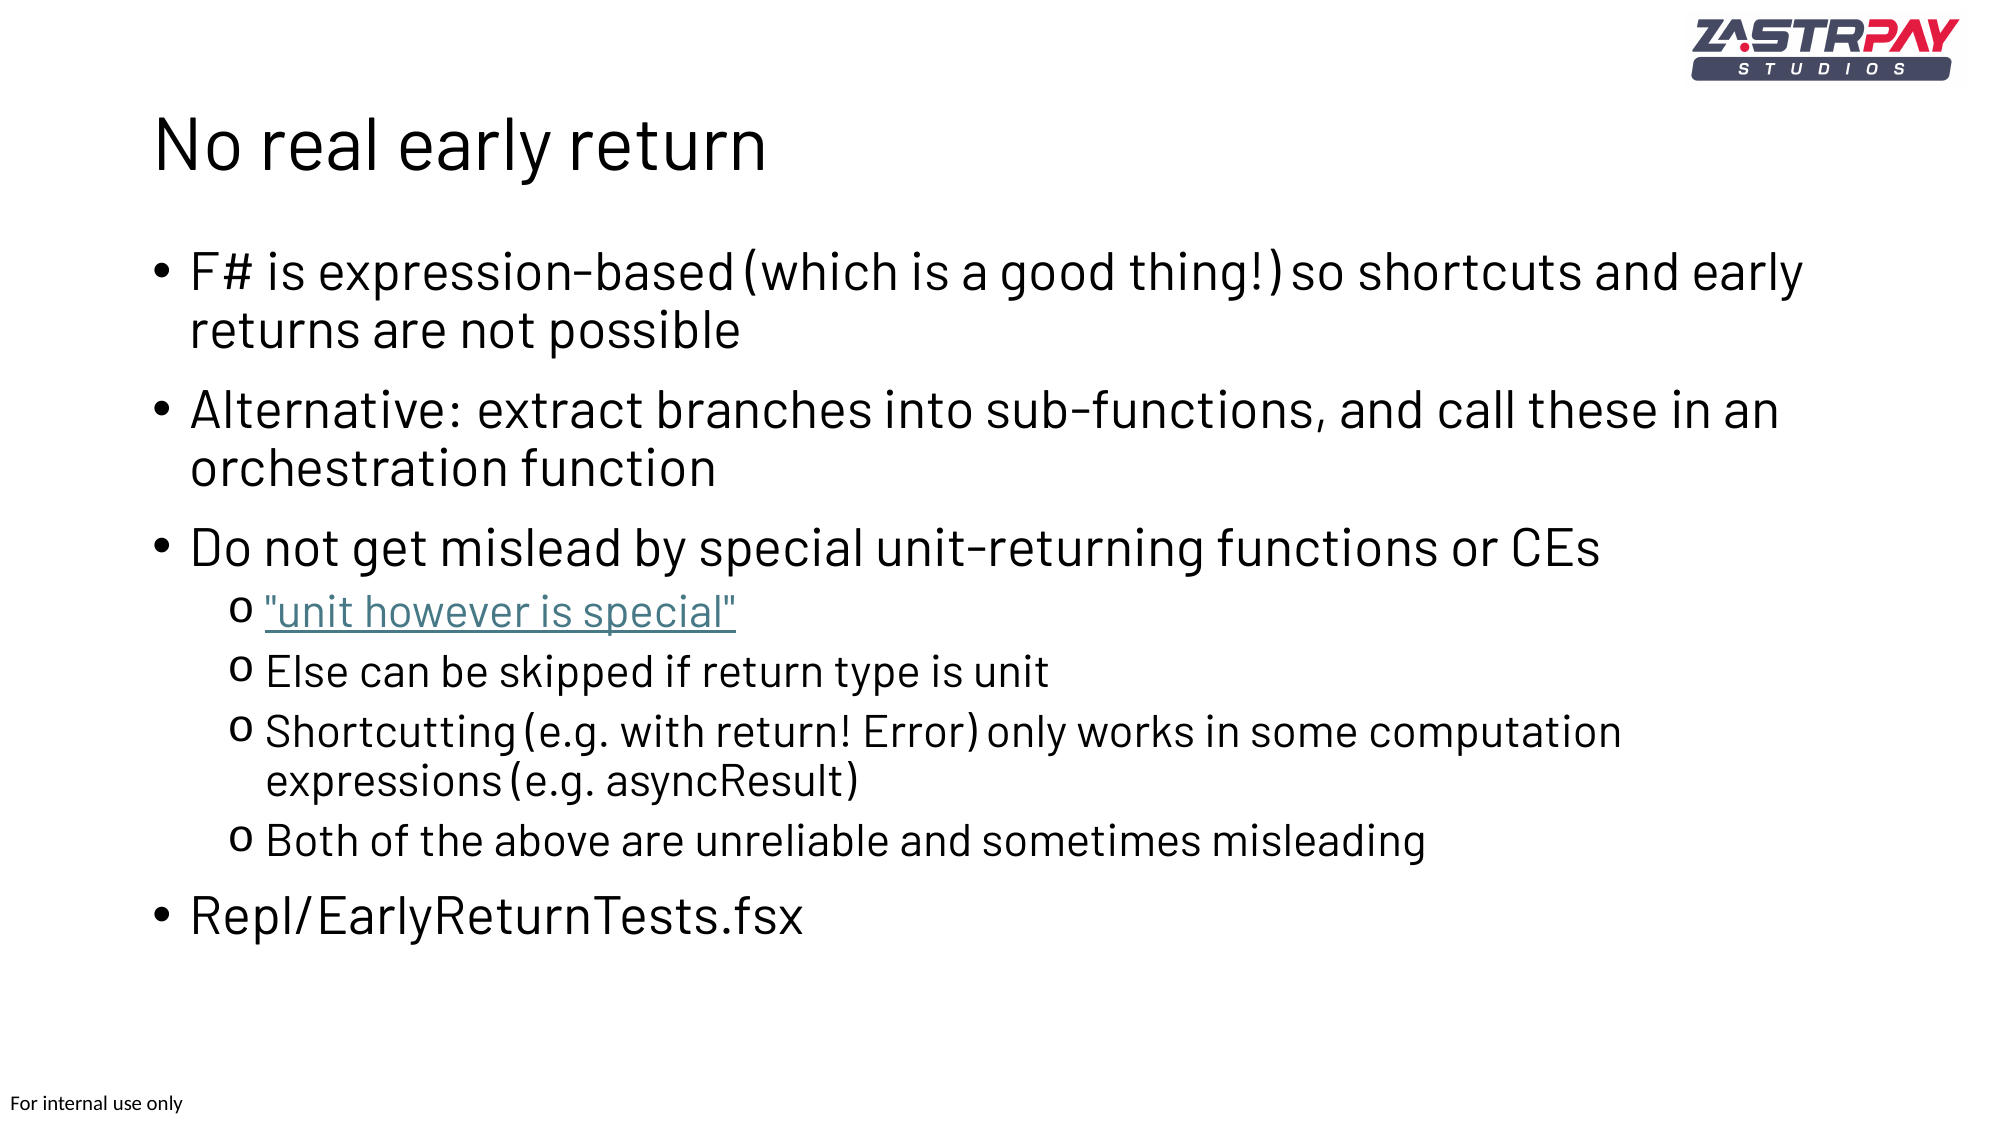

# No real early return
F# is expression-based (which is a good thing!) so shortcuts and early returns are not possible
Alternative: extract branches into sub-functions, and call these in an orchestration function
Do not get mislead by special unit-returning functions or CEs
"unit however is special"
Else can be skipped if return type is unit
Shortcutting (e.g. with return! Error) only works in some computation expressions (e.g. asyncResult)
Both of the above are unreliable and sometimes misleading
Repl/EarlyReturnTests.fsx